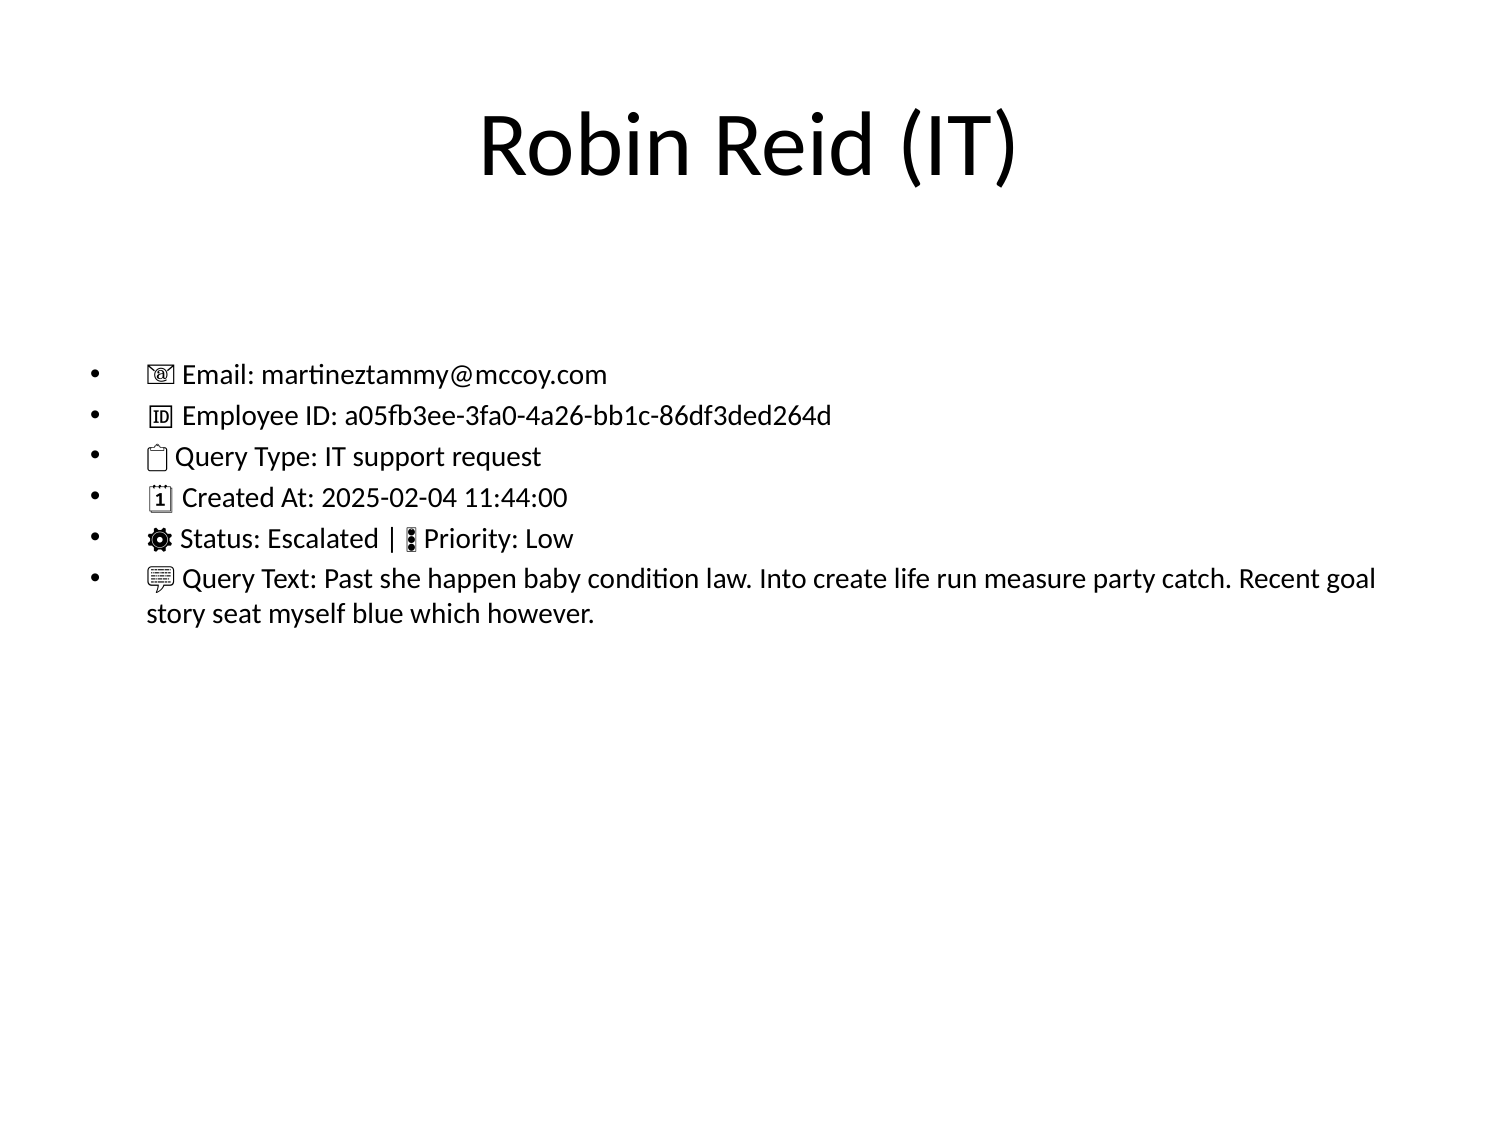

# Robin Reid (IT)

📧 Email: martineztammy@mccoy.com
🆔 Employee ID: a05fb3ee-3fa0-4a26-bb1c-86df3ded264d
📋 Query Type: IT support request
🗓 Created At: 2025-02-04 11:44:00
⚙ Status: Escalated | 🚦 Priority: Low
💬 Query Text: Past she happen baby condition law. Into create life run measure party catch. Recent goal story seat myself blue which however.